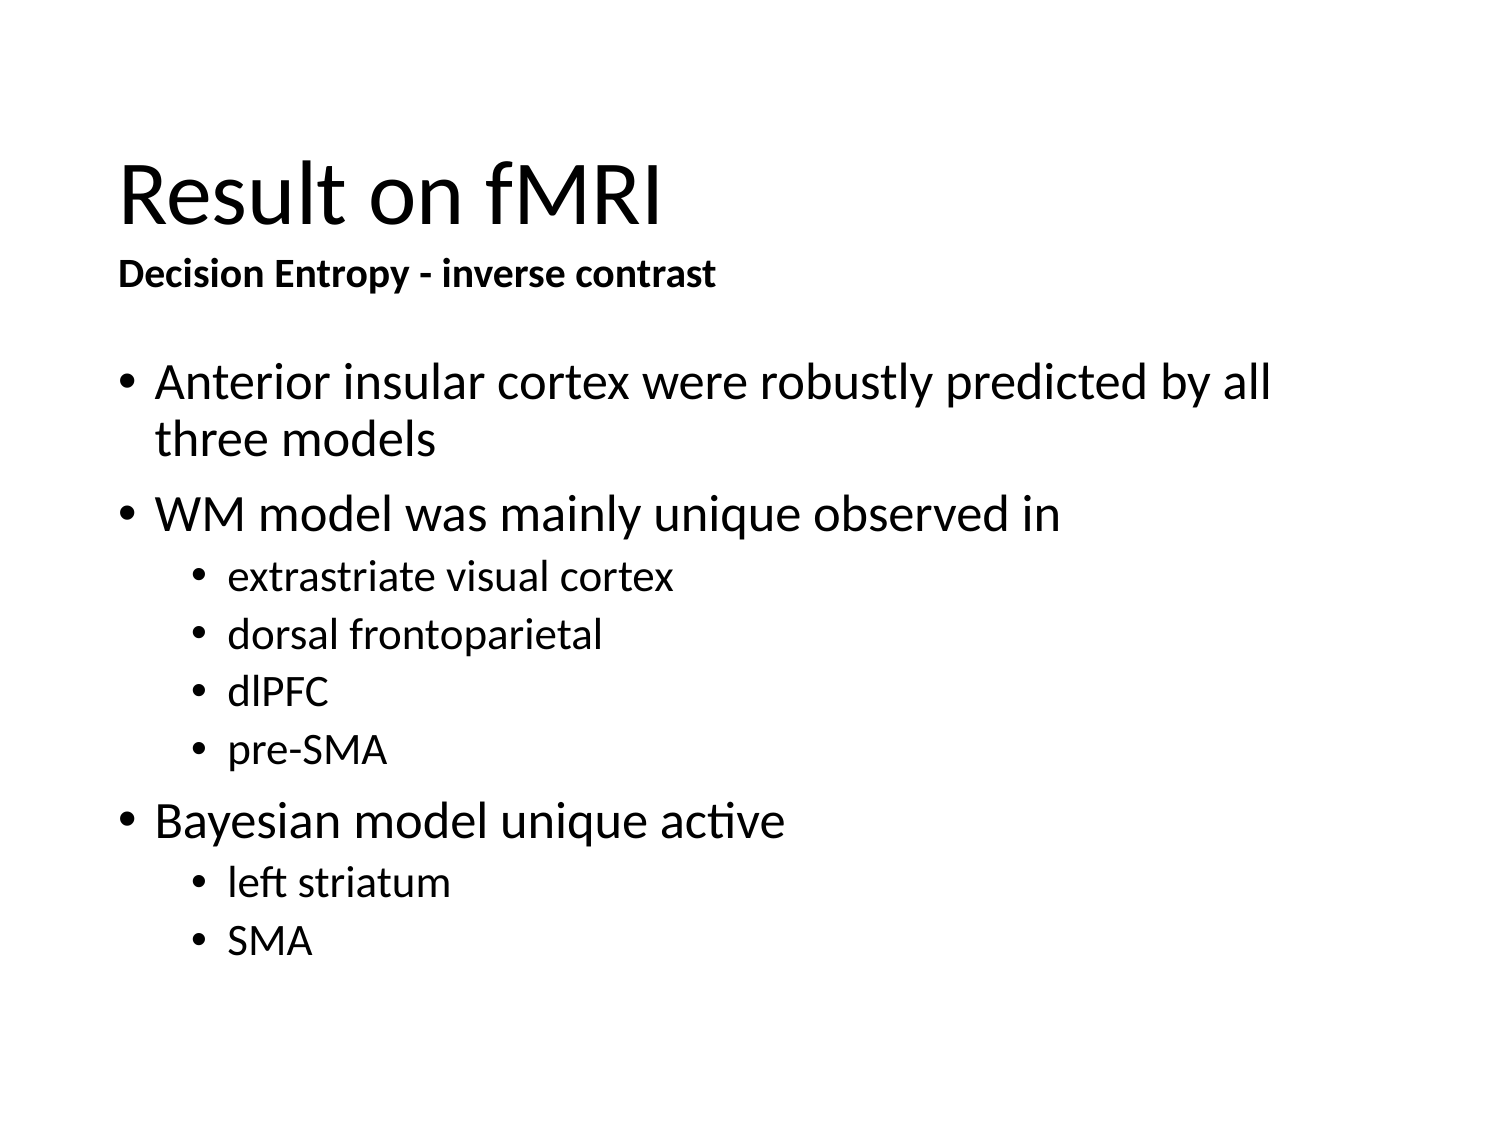

# Result on fMRI
Decision Entropy - inverse contrast
Anterior insular cortex were robustly predicted by all three models
WM model was mainly unique observed in
extrastriate visual cortex
dorsal frontoparietal
dlPFC
pre-SMA
Bayesian model unique active
left striatum
SMA